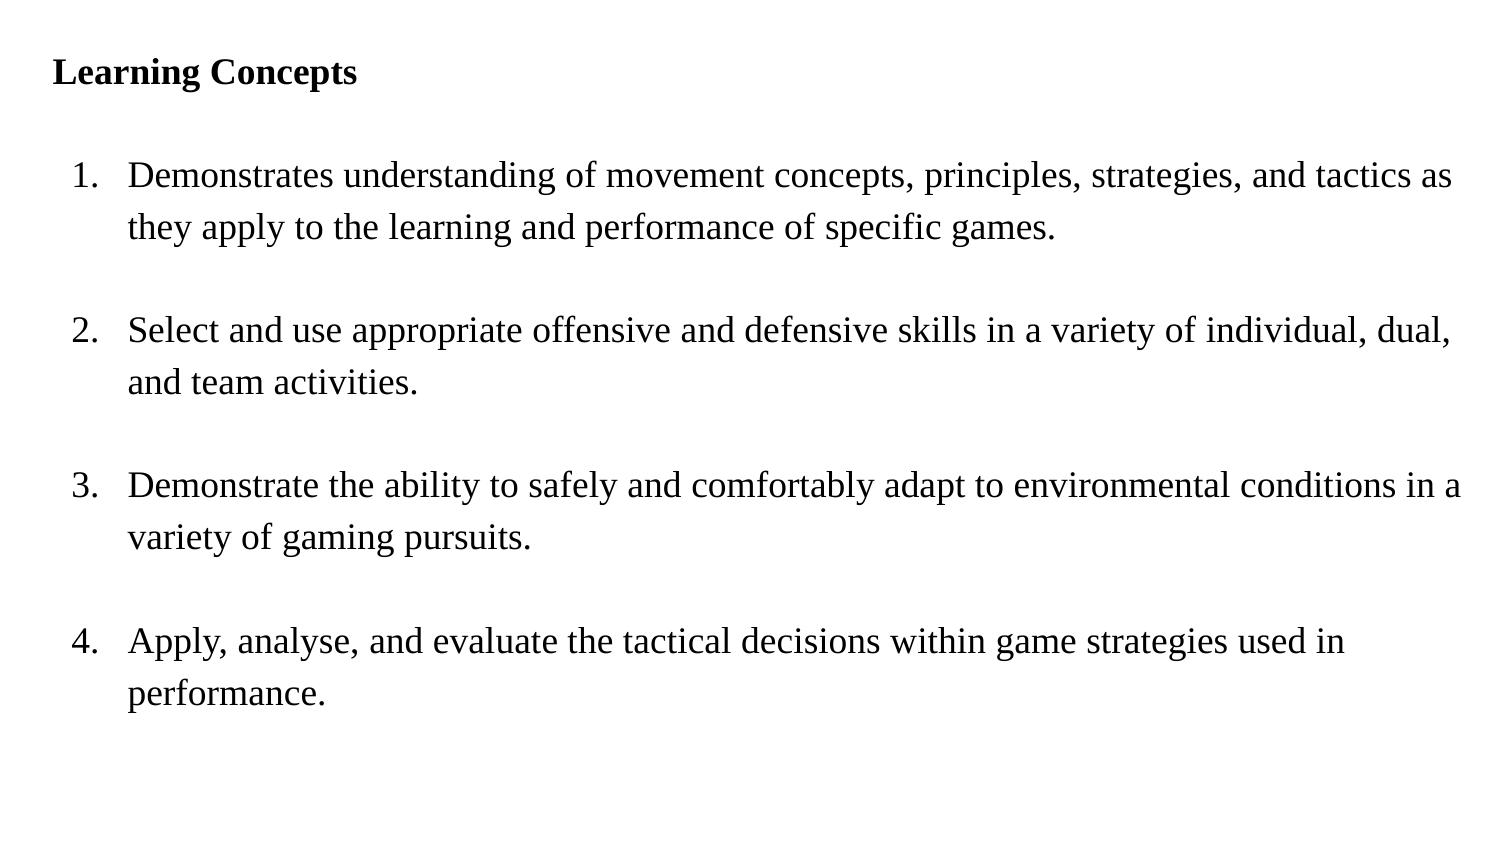

Learning Concepts

Demonstrates understanding of movement concepts, principles, strategies, and tactics as they apply to the learning and performance of specific games.

Select and use appropriate offensive and defensive skills in a variety of individual, dual, and team activities.

Demonstrate the ability to safely and comfortably adapt to environmental conditions in a variety of gaming pursuits.

Apply, analyse, and evaluate the tactical decisions within game strategies used in performance.